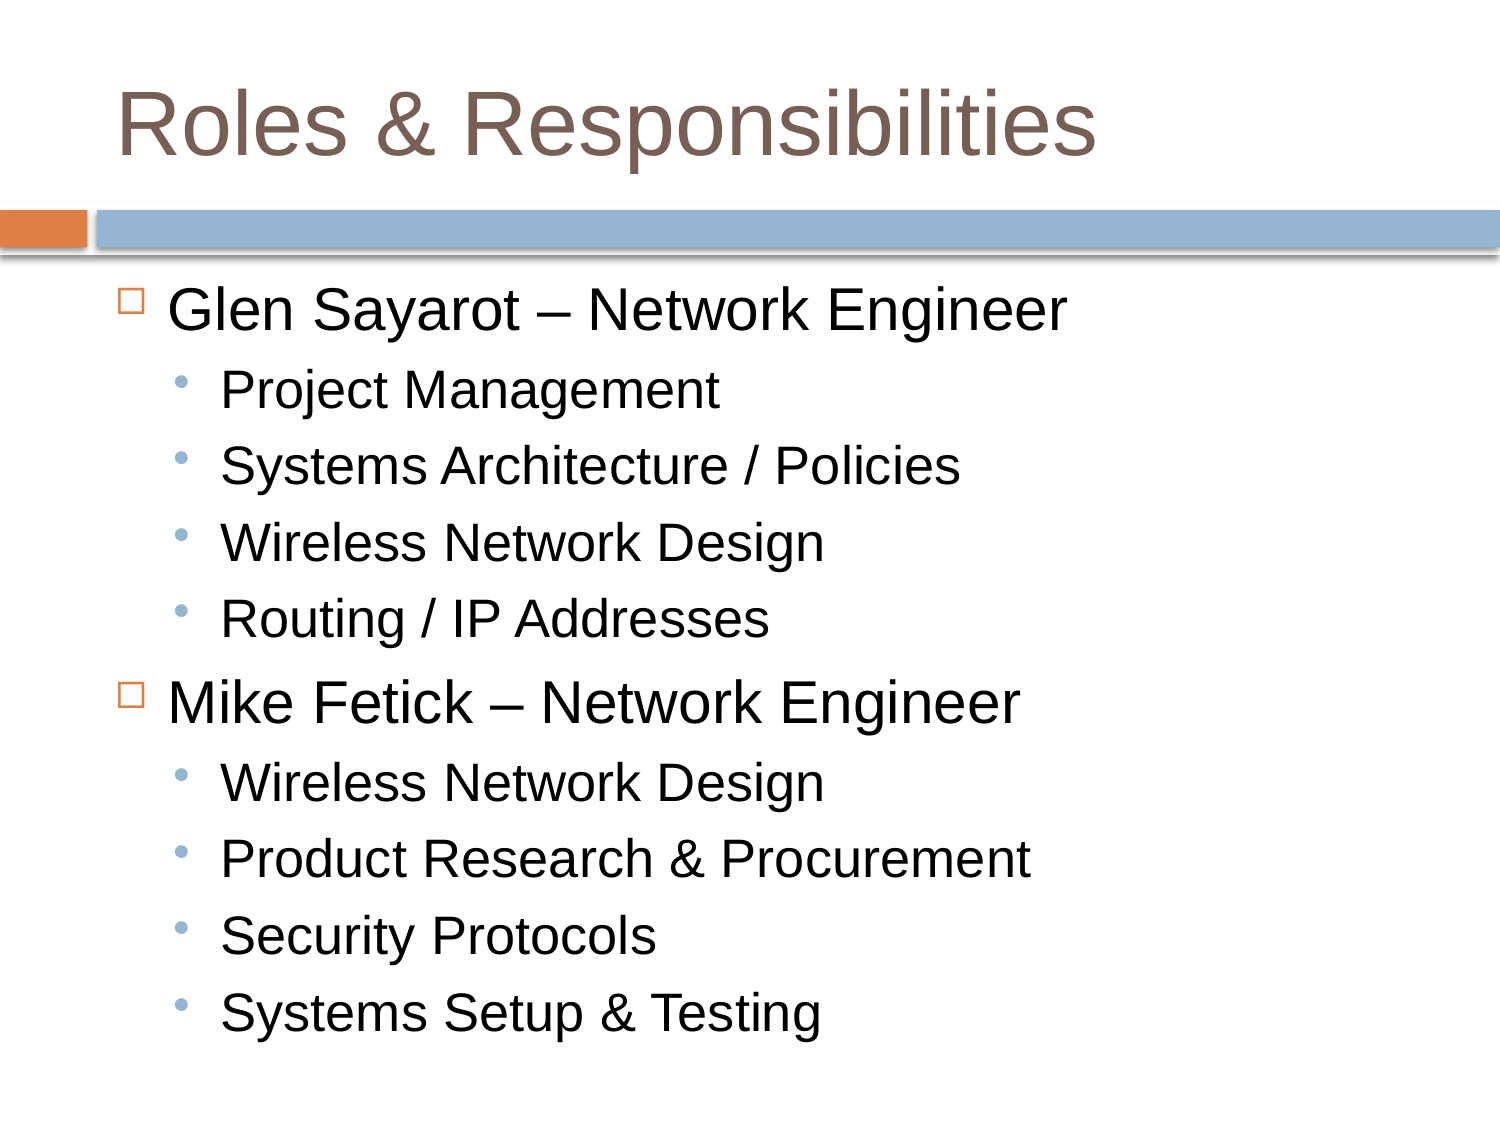

# Roles & Responsibilities
Glen Sayarot – Network Engineer
Project Management
Systems Architecture / Policies
Wireless Network Design
Routing / IP Addresses
Mike Fetick – Network Engineer
Wireless Network Design
Product Research & Procurement
Security Protocols
Systems Setup & Testing